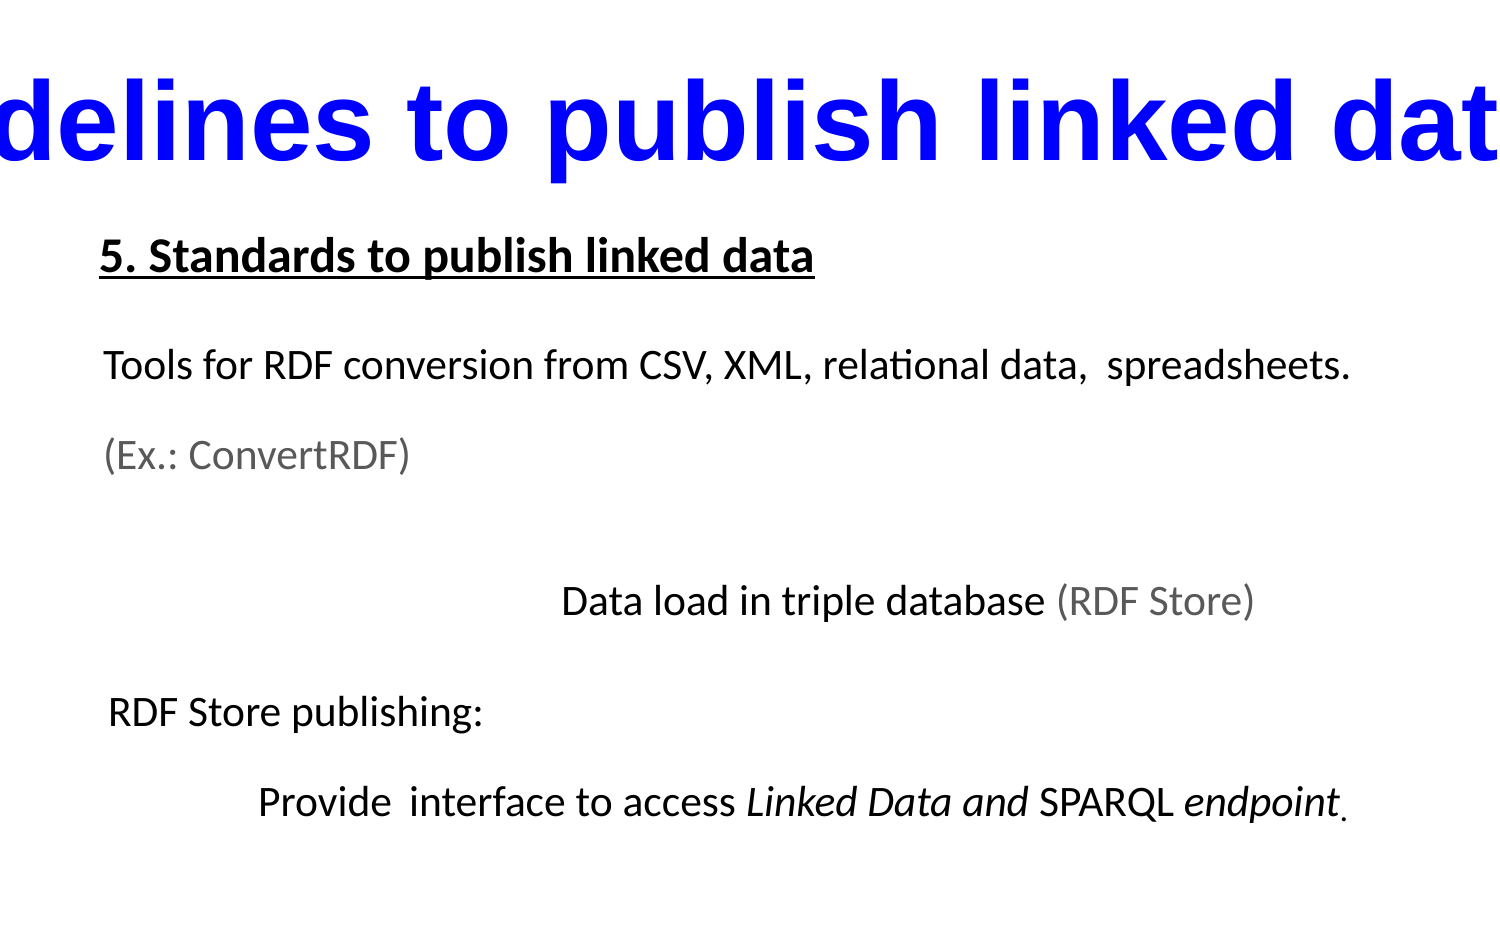

Guidelines to publish linked data
5. Standards to publish linked data
Tools for RDF conversion from CSV, XML, relational data, spreadsheets. (Ex.: ConvertRDF)
Data load in triple database (RDF Store)
RDF Store publishing:
	Provide interface to access Linked Data and SPARQL endpoint.